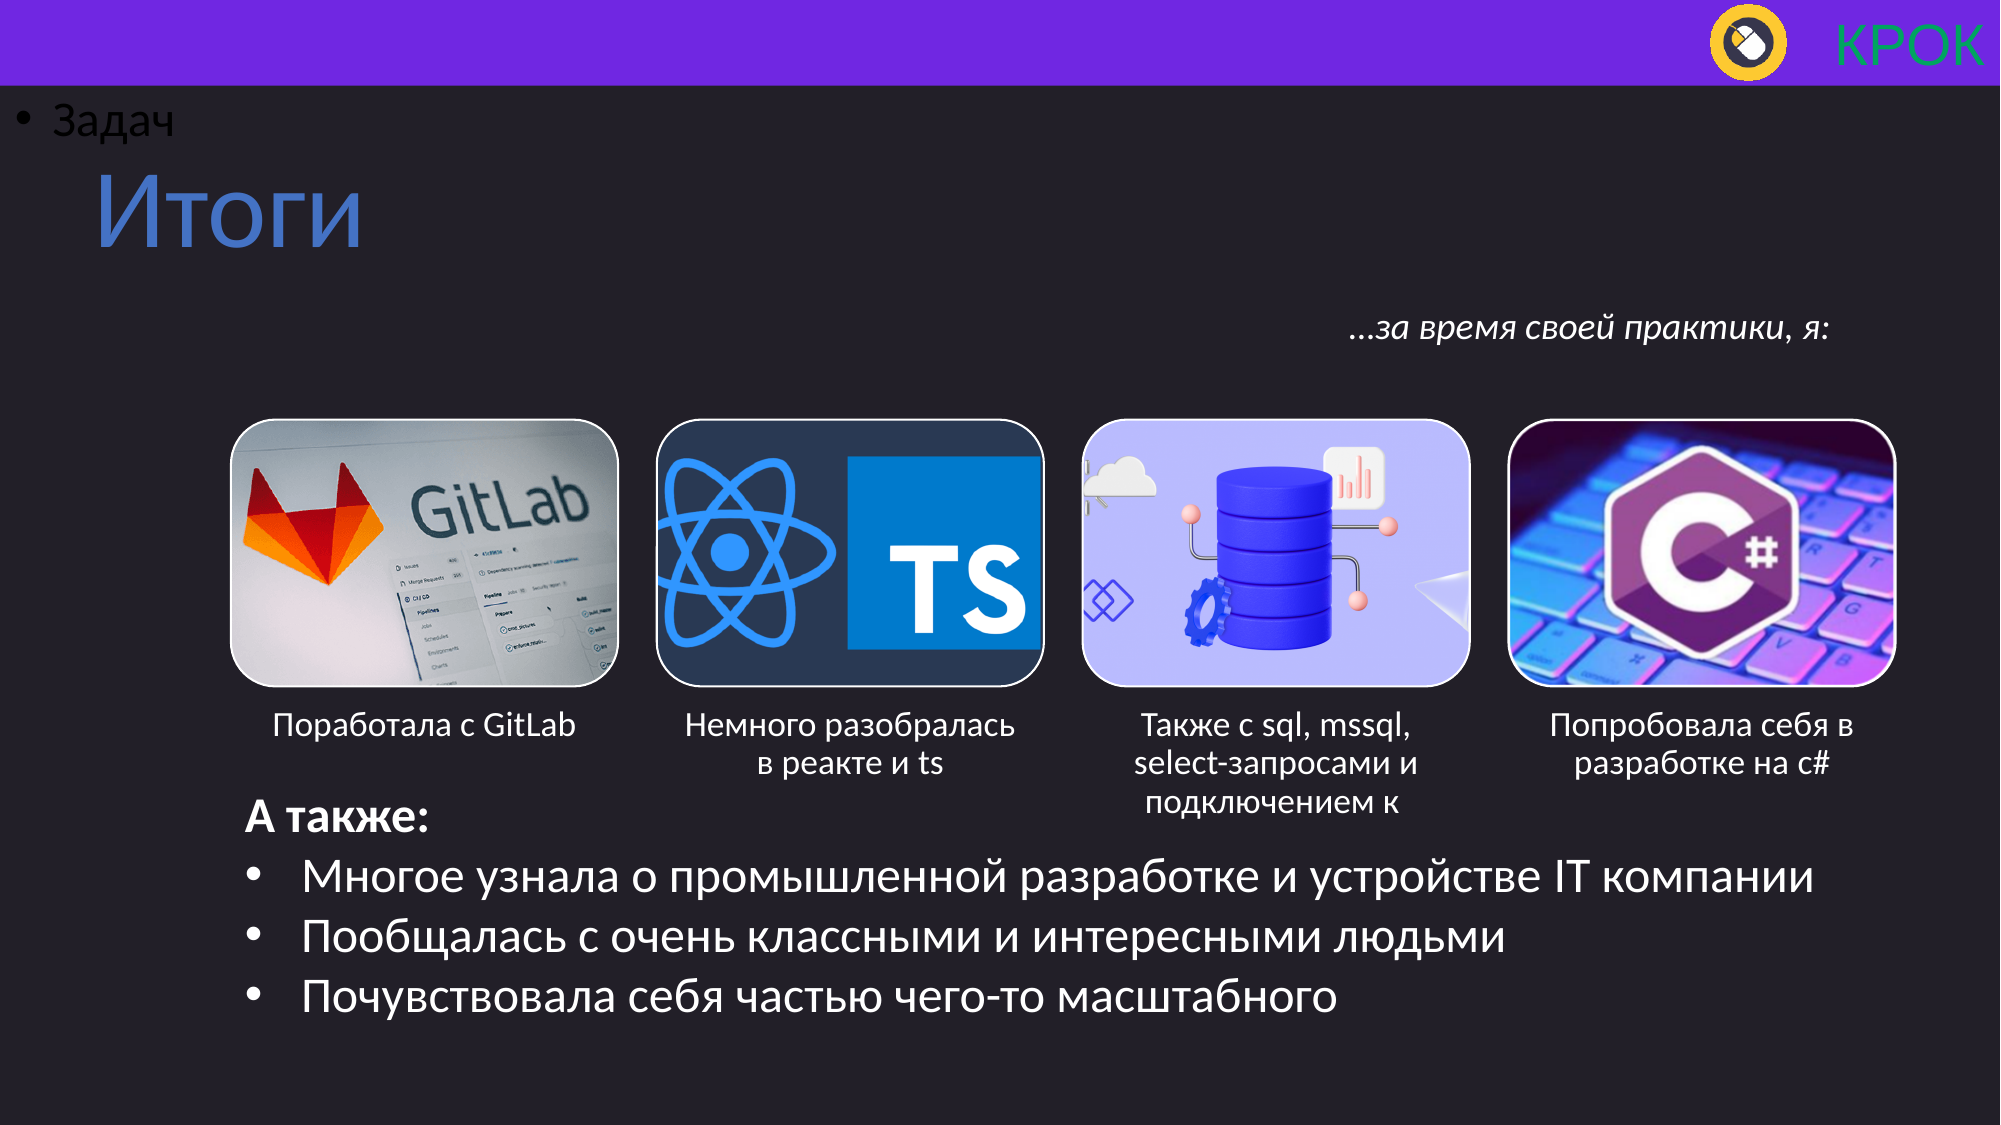

Задач
Итоги
…за время своей практики, я:
Поработала с GitLab
Немного разобралась в реакте и ts
Также с sql, mssql, select-запросами и подключением к
Попробовала себя в разработке на c#
А также:
Многое узнала о промышленной разработке и устройстве IT компании
Пообщалась с очень классными и интересными людьми
Почувствовала себя частью чего-то масштабного